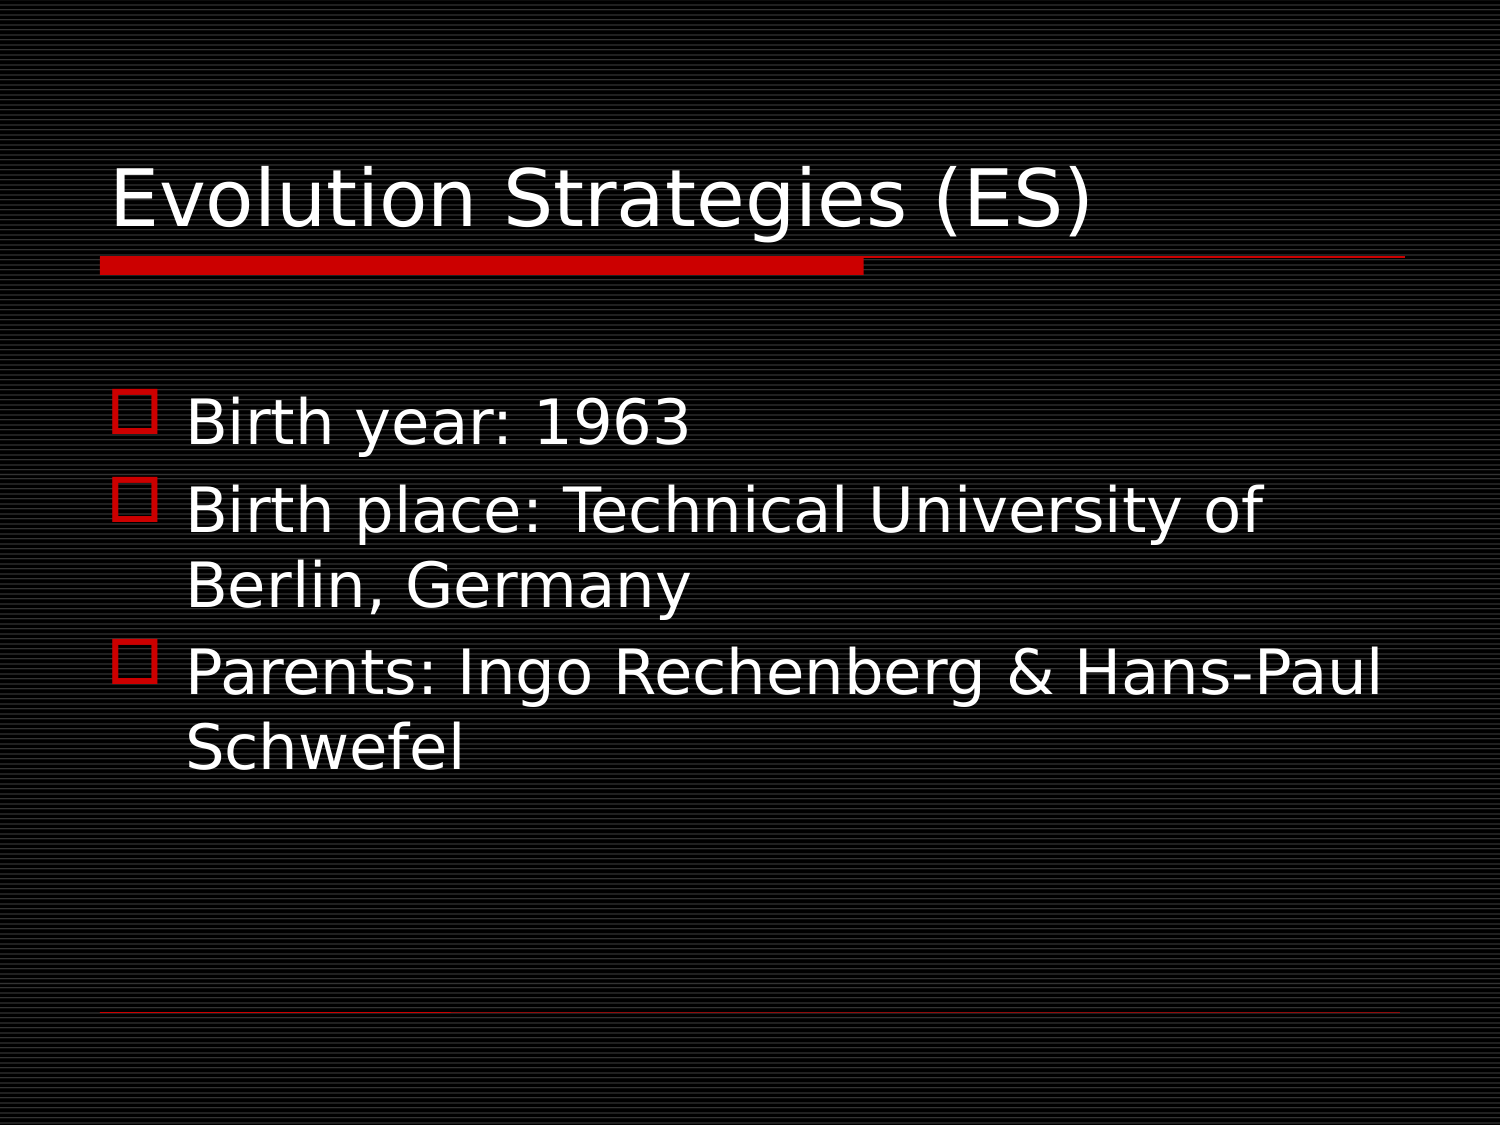

# Evolution Strategies (ES)

Birth year: 1963
Birth place: Technical University of Berlin, Germany
Parents: Ingo Rechenberg & Hans-Paul Schwefel